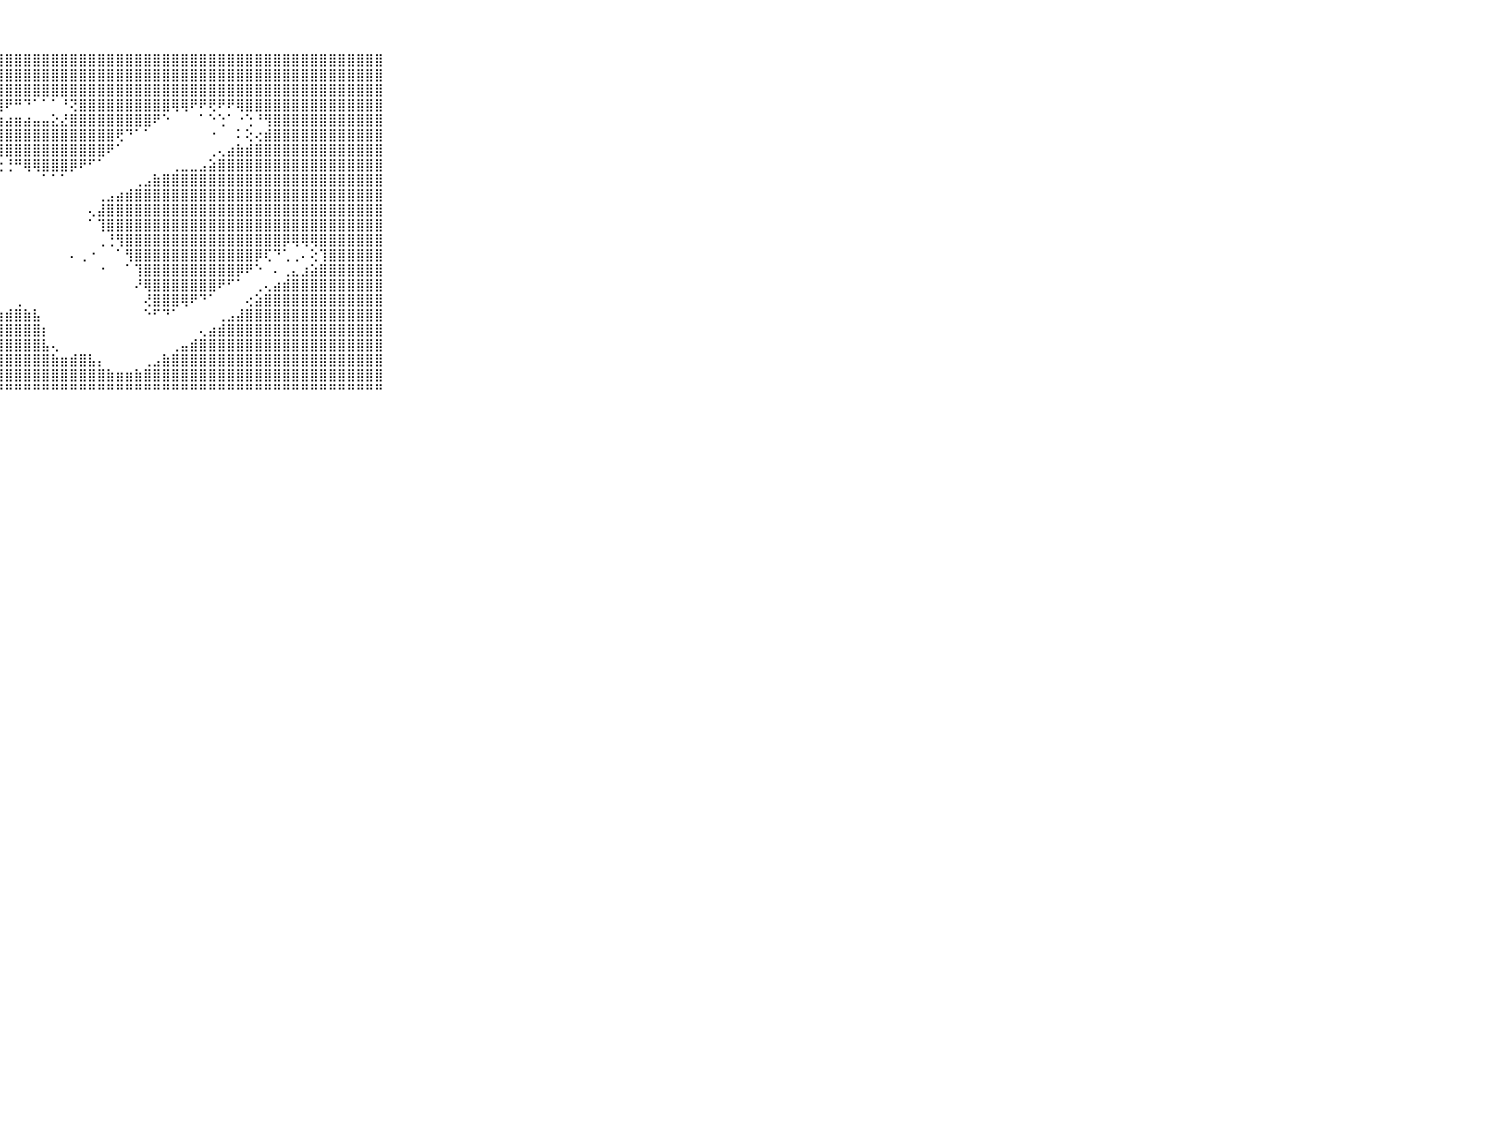

⠀⠀⠀⠀⠀⠀⠀⠀⠀⠀⠀⣿⣿⣿⣿⣿⣿⣿⣿⣿⣿⣿⣿⣿⣿⣿⣿⣿⣿⣿⣿⣿⣿⣿⣿⣿⣿⣿⣿⣿⣿⣿⣿⣿⣿⣿⣿⣿⣿⣿⣿⣿⣿⣿⣿⣿⣿⣿⣿⣿⣿⣿⣿⣿⣿⣿⣿⣿⣿⠀⠀⠀⠀⠀⠀⠀⠀⠀⠀⠀⠀
⠀⠀⠀⠀⠀⠀⠀⠀⠀⠀⠀⣿⣿⣿⣿⣿⣿⣿⣿⣿⣿⣿⣿⣿⣿⣿⣿⣿⣿⣿⣿⣿⣿⣿⣿⣿⣿⣿⣿⣿⣿⣿⣿⣿⣿⣿⣿⣿⣿⣿⣿⣿⣿⣿⣿⣿⣿⣿⣿⣿⣿⣿⣿⣿⣿⣿⣿⣿⣿⠀⠀⠀⠀⠀⠀⠀⠀⠀⠀⠀⠀
⠀⠀⠀⠀⠀⠀⠀⠀⠀⠀⠀⣿⣿⣿⣿⣿⣿⣿⣿⣿⣿⣿⣿⣿⣿⣿⣿⣿⣿⣿⣿⣿⣿⣿⣿⣿⣿⣿⣿⣿⣿⣿⣿⣿⣿⣿⣿⣿⣿⣿⣿⣿⣿⣿⣿⣿⣿⣿⣿⣿⣿⣿⣿⣿⣿⣿⣿⣿⣿⠀⠀⠀⠀⠀⠀⠀⠀⠀⠀⠀⠀
⠀⠀⠀⠀⠀⠀⠀⠀⠀⠀⠀⣿⣿⣿⣿⣿⣿⣿⣿⣿⣿⣿⣿⣿⣿⣿⡿⢿⠟⠛⠙⠁⠁⠁⠘⢝⣿⣿⣿⣿⣿⣿⣿⣿⣿⣿⢿⢿⠟⠟⢟⠟⠟⢿⣿⣿⣿⣿⣿⣿⣿⣿⣿⣿⣿⣿⣿⣿⣿⠀⠀⠀⠀⠀⠀⠀⠀⠀⠀⠀⠀
⠀⠀⠀⠀⠀⠀⠀⠀⠀⠀⠀⣿⣿⣿⣿⣿⣿⣿⣿⢿⢿⢟⠟⠙⠑⢁⣄⣰⣴⣶⣴⣤⣤⣕⣜⣿⣿⣿⣿⣿⣿⣿⣿⣿⠟⠑⠀⠀⠀⠁⠑⢑⠁⠐⢑⠘⢻⣿⣿⣿⣿⣿⣿⣿⣿⣿⣿⣿⣿⠀⠀⠀⠀⠀⠀⠀⠀⠀⠀⠀⠀
⠀⠀⠀⠀⠀⠀⠀⠀⠀⠀⠀⣿⣿⢿⠟⠟⠋⠑⠁⠀⢀⣅⣵⣵⣿⣿⣿⣿⣿⣿⣿⣿⣿⣿⣿⣿⣿⣿⣿⣿⢟⠙⠁⠁⠀⠀⠀⠀⠀⠀⠐⠀⠀⠅⢕⢔⣾⣿⣿⣿⣿⣿⣿⣿⣿⣿⣿⣿⣿⠀⠀⠀⠀⠀⠀⠀⠀⠀⠀⠀⠀
⠀⠀⠀⠀⠀⠀⠀⠀⠀⠀⠀⠁⠀⠀⠐⠐⠀⠀⠀⠀⠁⠙⠙⠙⠛⠟⠿⢿⣿⣿⣿⣿⣿⣿⣿⣿⣿⣿⣿⠟⠁⠀⠀⠀⠀⠀⠀⠀⠀⠀⢀⢄⣴⣷⣾⣿⣿⣿⣿⣿⣿⣿⣿⣿⣿⣿⣿⣿⣿⠀⠀⠀⠀⠀⠀⠀⠀⠀⠀⠀⠀
⠀⠀⠀⠀⠀⠀⠀⠀⠀⠀⠀⠀⠀⠀⠀⠀⠀⠀⠀⠀⠀⠀⠀⠀⠀⠀⠀⢐⢘⠛⢿⢿⣿⣿⣿⡿⠟⠋⠁⠀⠀⠀⠀⠀⠀⠀⢀⣀⣀⣠⣵⣿⣿⣿⣿⣿⣿⣿⣿⣿⣿⣿⣿⣿⣿⣿⣿⣿⣿⠀⠀⠀⠀⠀⠀⠀⠀⠀⠀⠀⠀
⠀⠀⠀⠀⠀⠀⠀⠀⠀⠀⠀⣤⣴⣤⣄⡀⠀⠀⠀⠀⠀⠀⠀⠀⠀⠀⠀⠀⠀⠀⠀⠀⠁⠁⠁⠀⠀⠀⠀⠀⠀⠀⢀⣠⣷⣿⣿⣿⣿⣿⣿⣿⣿⣿⣿⣿⣿⣿⣿⣿⣿⣿⣿⣿⣿⣿⣿⣿⣿⠀⠀⠀⠀⠀⠀⠀⠀⠀⠀⠀⠀
⠀⠀⠀⠀⠀⠀⠀⠀⠀⠀⠀⣿⣿⣿⠿⠇⠀⠀⠀⠀⠀⠀⠀⠀⠀⠀⠀⠀⠀⠀⠀⠀⠀⠀⠀⠀⠀⠀⢀⣠⣴⣾⣿⣿⣿⣿⣿⣿⣿⣿⣿⣿⣿⣿⣿⣿⣿⣿⣿⣿⣿⣿⣿⣿⣿⣿⣿⣿⣿⠀⠀⠀⠀⠀⠀⠀⠀⠀⠀⠀⠀
⠀⠀⠀⠀⠀⠀⠀⠀⠀⠀⠀⣿⠟⠑⠀⠀⠀⠀⠀⠀⠀⠀⠀⠀⠀⠀⠀⠀⠀⠀⠀⠀⠀⠀⠀⠀⠀⢄⣼⣿⣿⣿⣿⣿⣿⣿⣿⣿⣿⣿⣿⣿⣿⣿⣿⣿⣿⣿⣿⣿⣿⣿⣿⣿⣿⣿⣿⣿⣿⠀⠀⠀⠀⠀⠀⠀⠀⠀⠀⠀⠀
⠀⠀⠀⠀⠀⠀⠀⠀⠀⠀⠀⠀⠀⠀⠀⠀⠀⠀⠀⠀⠀⠀⠀⠀⠀⠀⠀⠀⠀⠀⠀⠀⠀⠀⠀⠀⠀⠁⢹⣿⣿⣿⣿⣿⣿⣿⣿⣿⣿⣿⣿⣿⣿⣿⣿⣿⣿⣿⣿⣿⣿⣿⣿⣿⣿⣿⣿⣿⣿⠀⠀⠀⠀⠀⠀⠀⠀⠀⠀⠀⠀
⠀⠀⠀⠀⠀⠀⠀⠀⠀⠀⠀⠀⠀⠀⠀⠀⠀⠀⠀⠀⠀⠀⠀⠀⠀⠀⠀⠀⠀⠀⠀⠀⠀⠀⠀⠀⠀⠀⢀⢘⢻⣿⣿⣿⣿⣿⣿⣿⣿⣿⣿⣿⣿⣿⣿⣿⣿⣿⡿⢿⢿⢿⣿⣿⣿⣿⣿⣿⣿⠀⠀⠀⠀⠀⠀⠀⠀⠀⠀⠀⠀
⠀⠀⠀⠀⠀⠀⠀⠀⠀⠀⠀⠀⠀⠀⠀⠀⠀⠀⠀⠀⠀⠀⠀⠀⠀⠀⠀⠀⠀⠀⠀⠀⠀⠀⠀⠄⢀⠐⠀⠀⠁⢻⣿⣿⣿⣿⣿⣿⣿⣿⣿⣿⣿⣿⣿⡿⢏⠙⢁⢀⠄⢕⢹⣿⣿⣿⣿⣿⣿⠀⠀⠀⠀⠀⠀⠀⠀⠀⠀⠀⠀
⠀⠀⠀⠀⠀⠀⠀⠀⠀⠀⠀⠀⠀⠀⠀⠀⠀⠀⠀⠀⠀⠀⠀⠀⠀⠀⠀⠀⠀⠀⠀⠀⠀⠀⠀⠀⠀⠀⠐⠀⠀⠁⢹⣿⣿⣿⣿⣿⣿⣿⣿⣿⣿⡿⠟⠑⠀⠄⢀⣄⣰⣵⣿⣿⣿⣿⣿⣿⣿⠀⠀⠀⠀⠀⠀⠀⠀⠀⠀⠀⠀
⠀⠀⠀⠀⠀⠀⠀⠀⠀⠀⠀⠀⠀⠀⠀⠀⠀⠀⠀⠀⠀⠀⠀⠀⠀⠀⠀⠀⠀⠀⠀⠀⠀⠀⠀⠀⠀⠀⠀⠀⠀⠀⠜⢿⣿⣿⣿⣿⣿⣿⣿⠟⠋⠁⠀⢀⢄⣴⣾⣿⣿⣿⣿⣿⣿⣿⣿⣿⣿⠀⠀⠀⠀⠀⠀⠀⠀⠀⠀⠀⠀
⠀⠀⠀⠀⠀⠀⠀⠀⠀⠀⠀⠀⠀⠀⠀⠀⠀⠀⠀⠀⠀⠀⠀⠀⠀⠀⠀⠀⠀⢀⠀⠀⠀⠀⠀⠀⠀⠀⠀⠀⠀⠀⠀⢜⣿⣿⣿⢿⠟⠙⠁⠀⠀⠀⢔⣵⣿⣿⣿⣿⣿⣿⣿⣿⣿⣿⣿⣿⣿⠀⠀⠀⠀⠀⠀⠀⠀⠀⠀⠀⠀
⠀⠀⠀⠀⠀⠀⠀⠀⠀⠀⠀⠀⠀⠀⠀⠀⠀⠀⠀⠀⠀⠀⠀⠀⢀⣄⣴⣶⣾⣿⣷⣧⠀⠀⠀⠀⠀⠀⠀⠀⠀⠀⠀⠑⠋⠙⠁⠀⠀⠀⠀⢀⣠⣼⣿⣿⣿⣿⣿⣿⣿⣿⣿⣿⣿⣿⣿⣿⣿⠀⠀⠀⠀⠀⠀⠀⠀⠀⠀⠀⠀
⠀⠀⠀⠀⠀⠀⠀⠀⠀⠀⠀⠀⠀⠀⠀⠀⠀⠀⢀⣀⣄⣴⣷⣿⣿⣿⣿⣿⣿⣿⣿⣿⡆⠀⠀⠀⠀⠀⠀⠀⠀⠀⠀⠀⠀⠀⠀⠀⠀⢄⣴⣾⣿⣿⣿⣿⣿⣿⣿⣿⣿⣿⣿⣿⣿⣿⣿⣿⣿⠀⠀⠀⠀⠀⠀⠀⠀⠀⠀⠀⠀
⠀⠀⠀⠀⠀⠀⠀⠀⠀⠀⠀⠀⠀⠀⠀⢀⣴⣷⣿⣿⣿⣿⣿⣿⣿⣿⣿⣿⣿⣿⣿⣿⣧⢄⠀⠀⠀⠀⠀⠀⠀⠀⠀⠀⠀⠀⢀⣤⣾⣿⣿⣿⣿⣿⣿⣿⣿⣿⣿⣿⣿⣿⣿⣿⣿⣿⣿⣿⣿⠀⠀⠀⠀⠀⠀⠀⠀⠀⠀⠀⠀
⠀⠀⠀⠀⠀⠀⠀⠀⠀⠀⠀⠀⢀⣤⣷⣿⣿⣿⣿⣿⣿⣿⣿⣿⣿⣿⣿⣿⣿⣿⣿⣿⣿⣷⣶⣾⣿⣧⡄⠀⠀⠀⠀⢀⣠⣷⣿⣿⣿⣿⣿⣿⣿⣿⣿⣿⣿⣿⣿⣿⣿⣿⣿⣿⣿⣿⣿⣿⣿⠀⠀⠀⠀⠀⠀⠀⠀⠀⠀⠀⠀
⠀⠀⠀⠀⠀⠀⠀⠀⠀⠀⠀⣠⣾⣿⣿⣿⣿⣿⣿⣿⣿⣿⣿⣿⣿⣿⣿⣿⣿⣿⣿⣿⣿⣿⣿⣿⣿⣿⣿⣷⣶⣶⣷⣿⣿⣿⣿⣿⣿⣿⣿⣿⣿⣿⣿⣿⣿⣿⣿⣿⣿⣿⣿⣿⣿⣿⣿⣿⣿⠀⠀⠀⠀⠀⠀⠀⠀⠀⠀⠀⠀
⠀⠀⠀⠀⠀⠀⠀⠀⠀⠀⠀⠛⠛⠛⠛⠛⠛⠛⠛⠛⠛⠛⠛⠛⠛⠛⠛⠛⠛⠛⠛⠛⠛⠛⠛⠛⠛⠛⠛⠛⠛⠛⠛⠛⠛⠛⠛⠛⠛⠛⠛⠛⠛⠛⠛⠛⠛⠛⠛⠛⠛⠛⠛⠛⠛⠛⠛⠛⠛⠀⠀⠀⠀⠀⠀⠀⠀⠀⠀⠀⠀